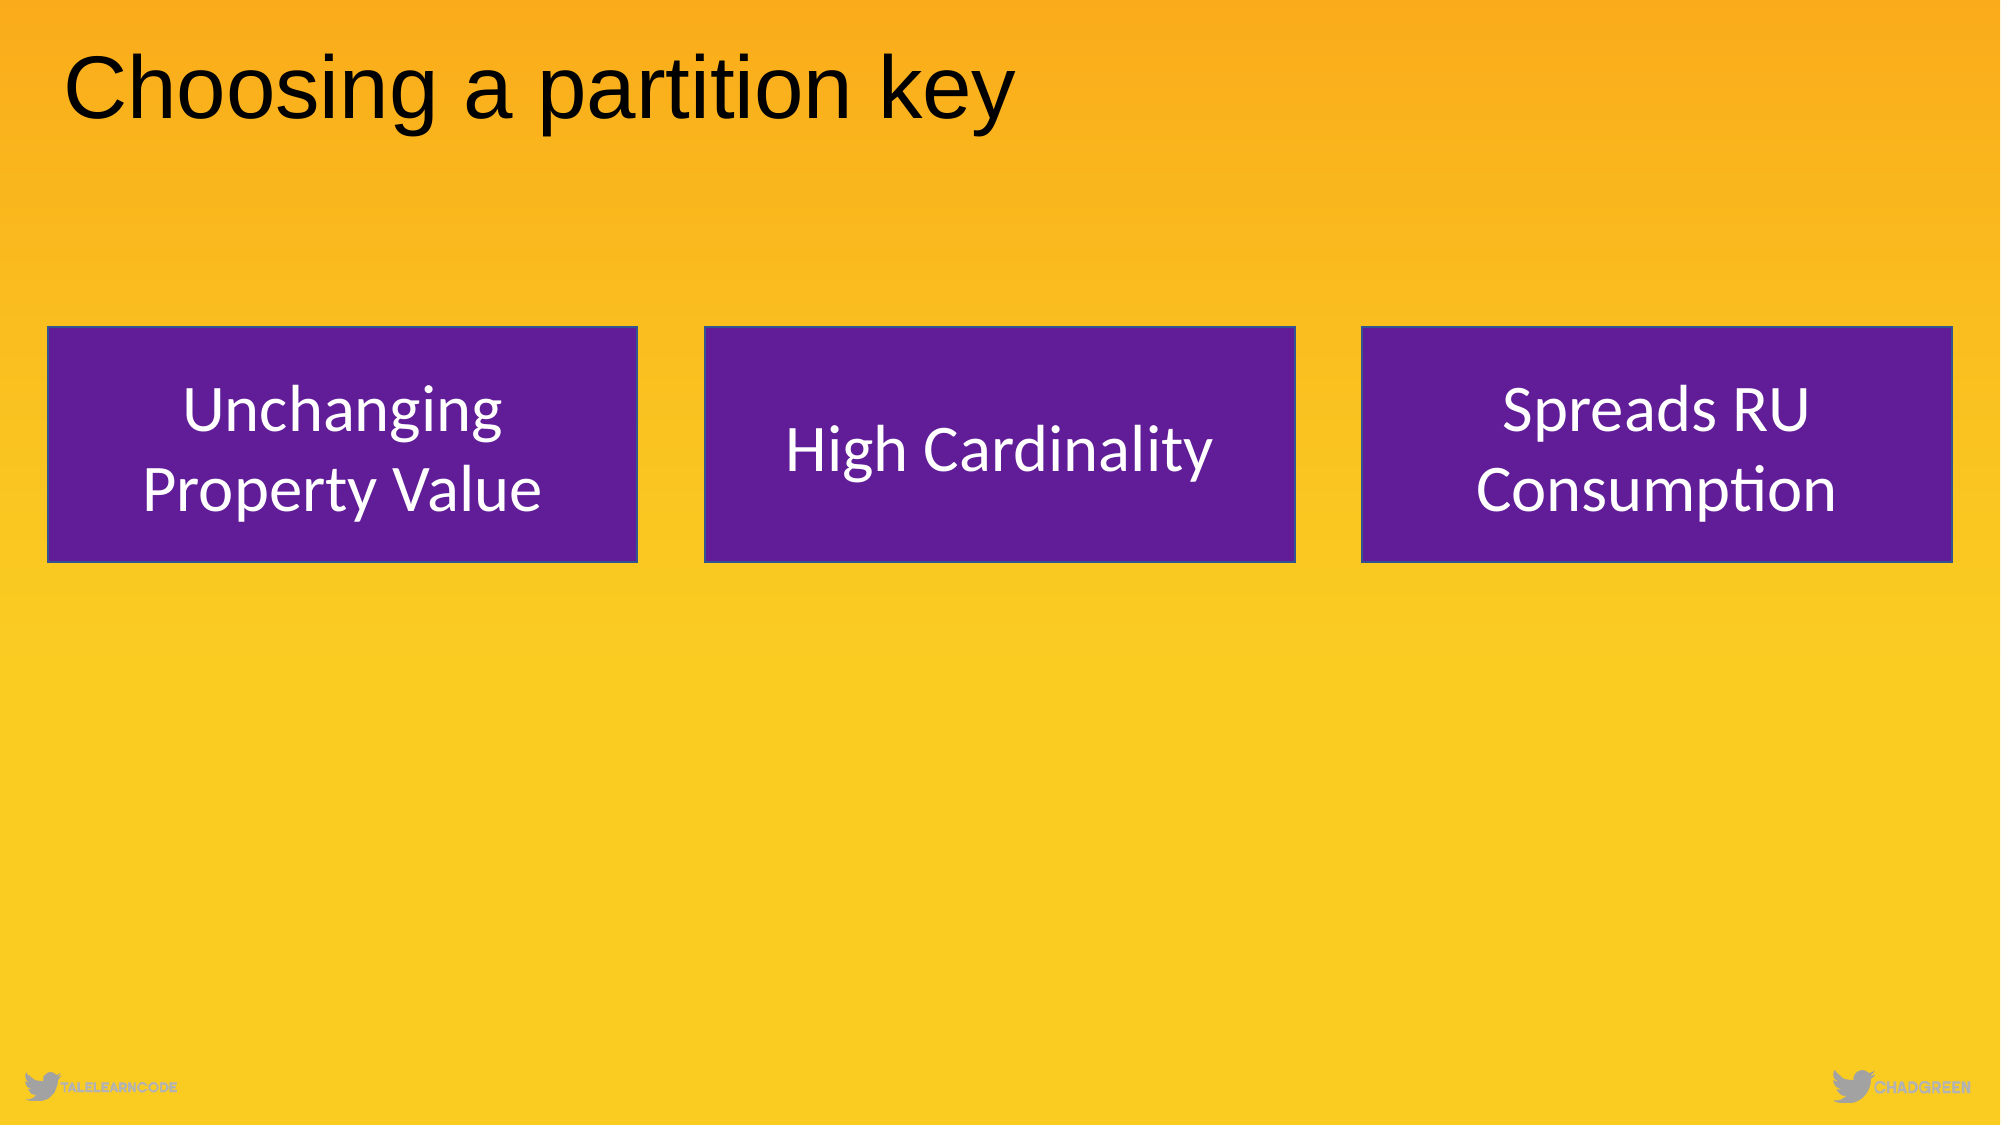

# Choosing a partition key
Unchanging Property Value
High Cardinality
Spreads RU Consumption